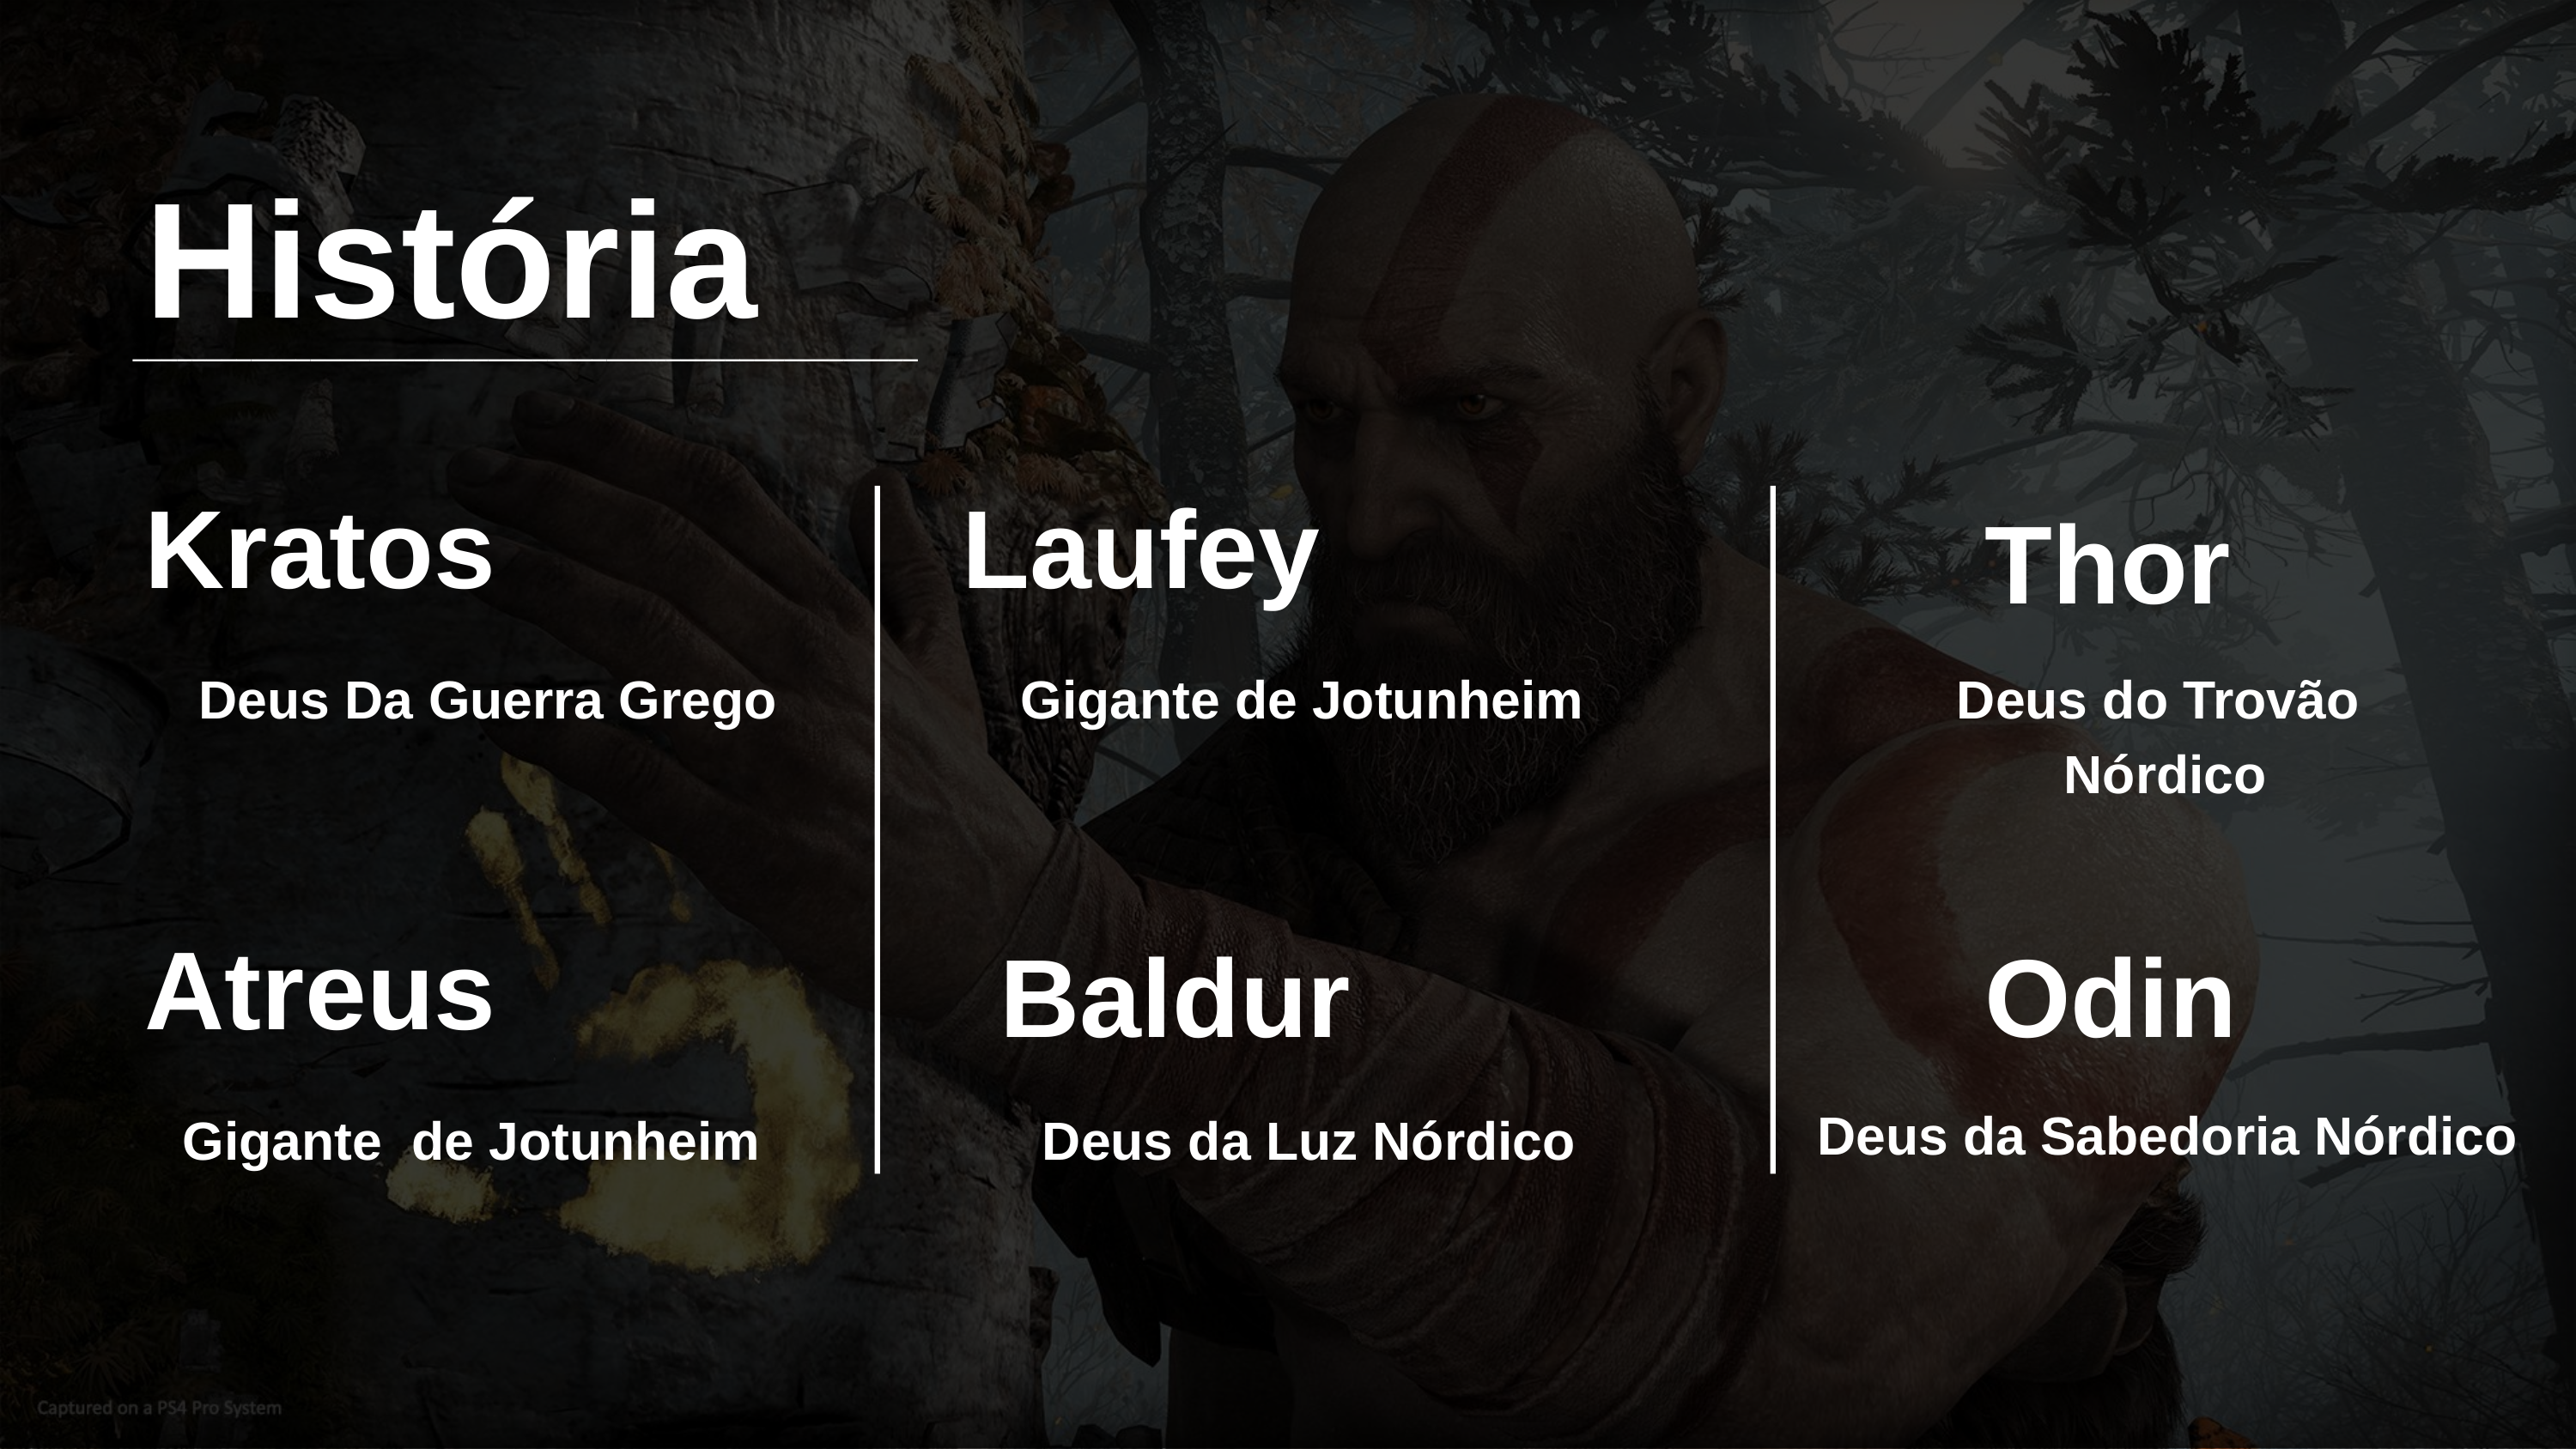

História
_____________________________________________________
Kratos
Laufey
Thor

Deus Da Guerra Grego
Gigante de Jotunheim
Deus do Trovão
Nórdico
Atreus
Baldur
Odin
Deus da Sabedoria Nórdico
Gigante  de Jotunheim
Deus da Luz Nórdico